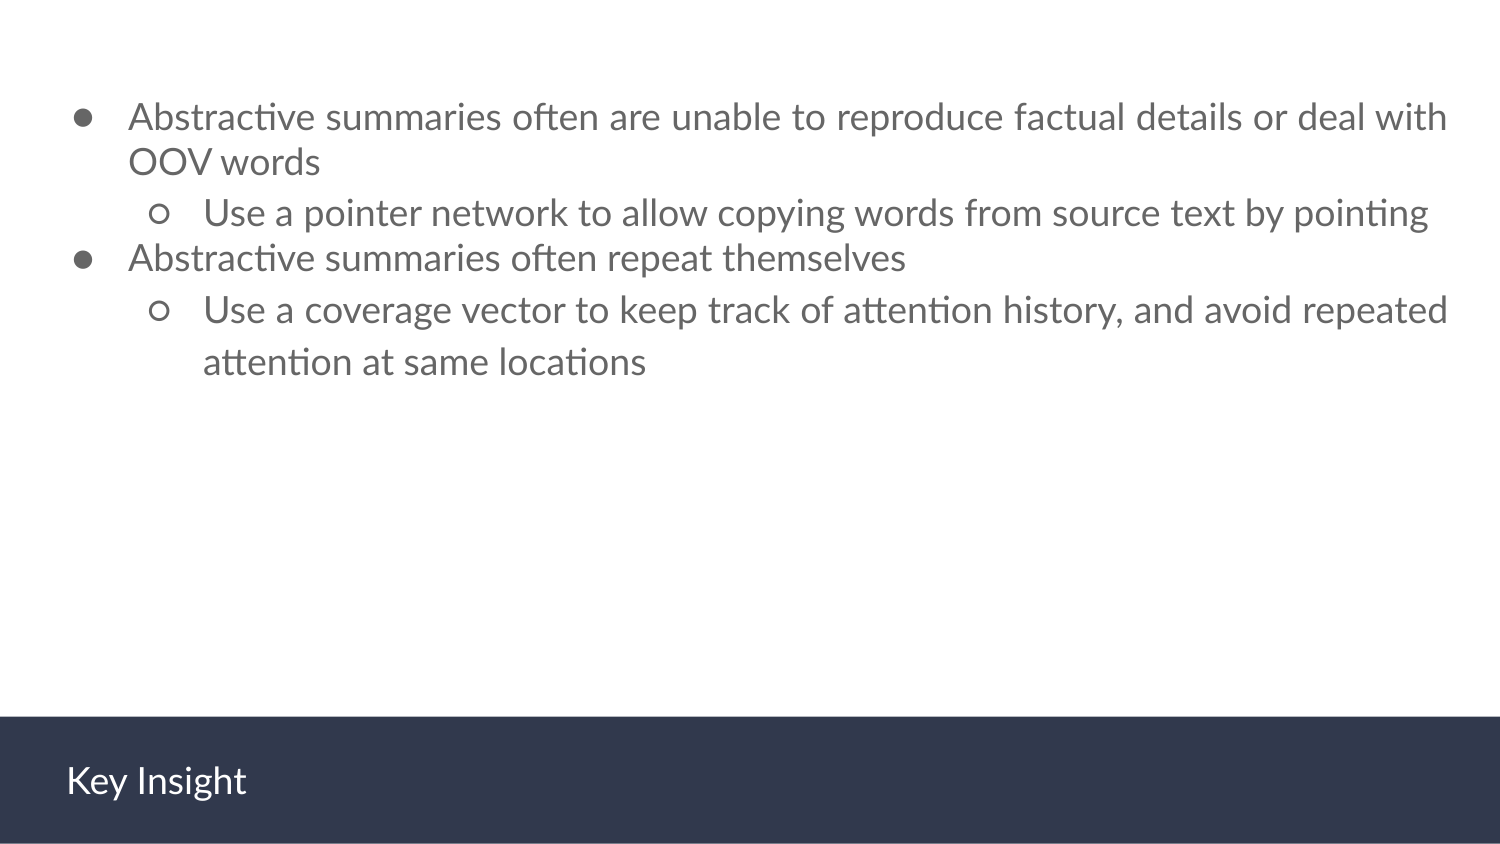

Abstractive summaries often are unable to reproduce factual details or deal with OOV words
Use a pointer network to allow copying words from source text by pointing
Abstractive summaries often repeat themselves
Use a coverage vector to keep track of attention history, and avoid repeated attention at same locations

Key Insight